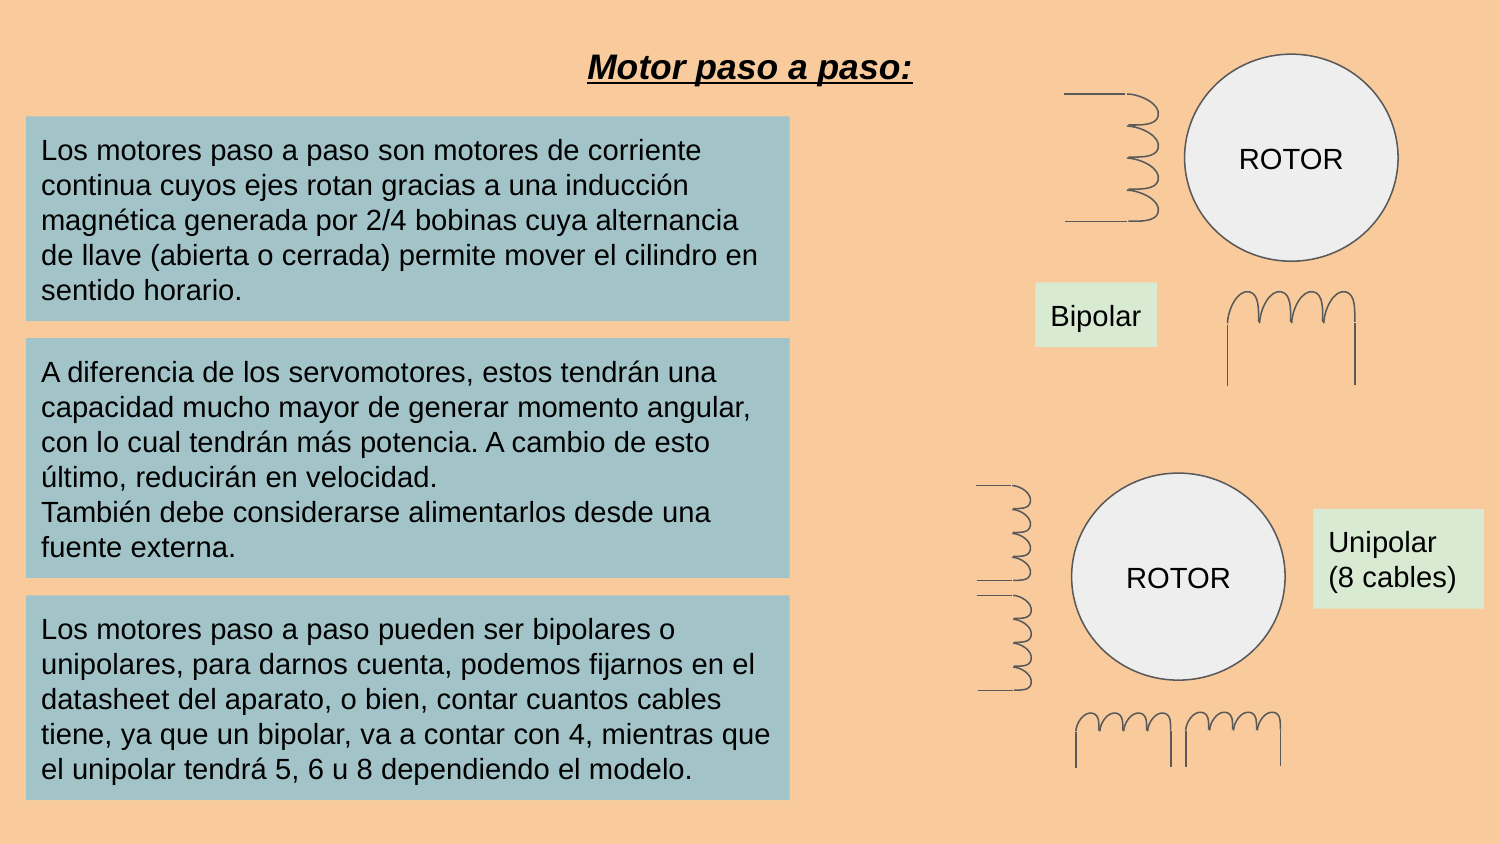

Motor paso a paso:
ROTOR

Los motores paso a paso son motores de corriente continua cuyos ejes rotan gracias a una inducción magnética generada por 2/4 bobinas cuya alternancia de llave (abierta o cerrada) permite mover el cilindro en sentido horario.

Bipolar

A diferencia de los servomotores, estos tendrán una capacidad mucho mayor de generar momento angular, con lo cual tendrán más potencia. A cambio de esto último, reducirán en velocidad.
También debe considerarse alimentarlos desde una fuente externa.
ROTOR

Unipolar (8 cables)

Los motores paso a paso pueden ser bipolares o unipolares, para darnos cuenta, podemos fijarnos en el datasheet del aparato, o bien, contar cuantos cables tiene, ya que un bipolar, va a contar con 4, mientras que el unipolar tendrá 5, 6 u 8 dependiendo el modelo.